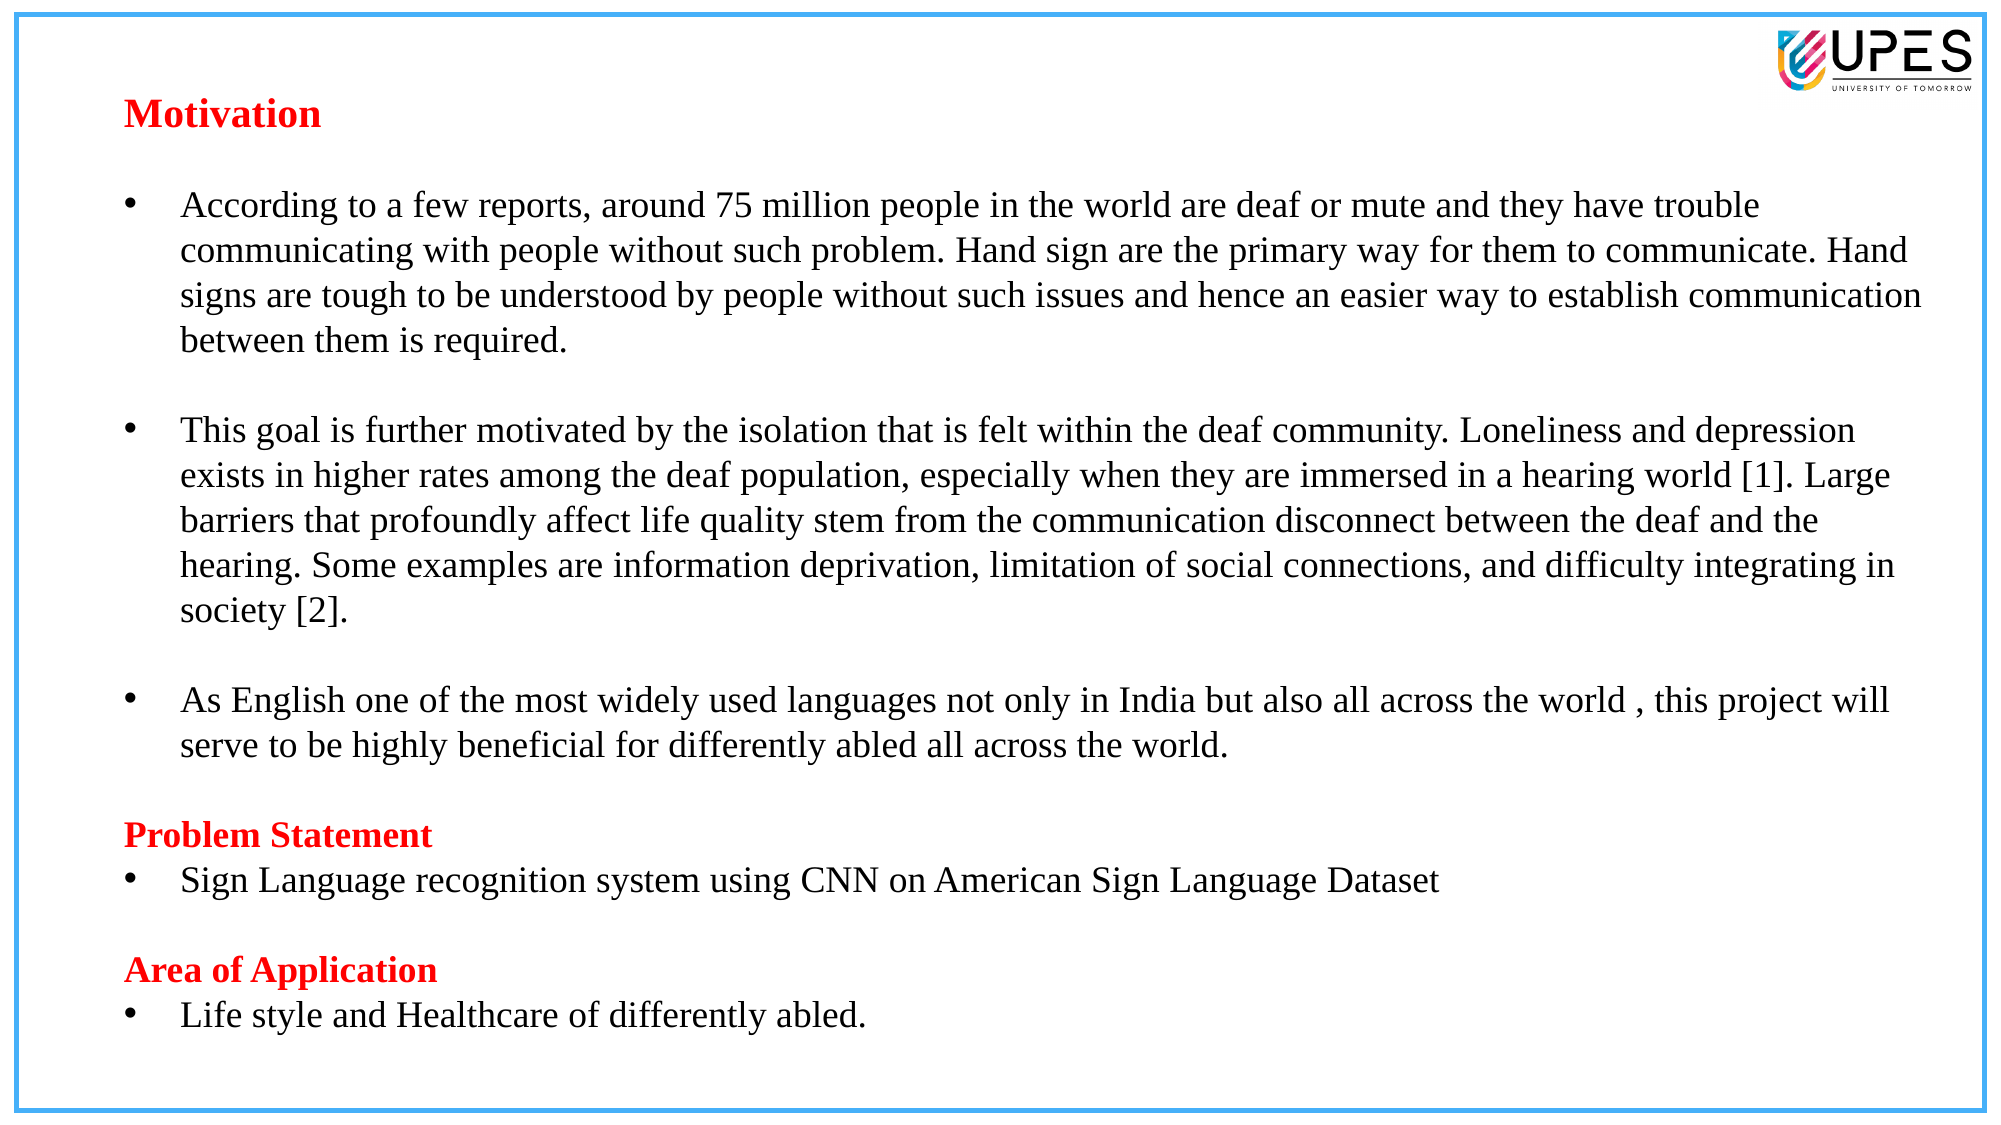

Motivation

According to a few reports, around 75 million people in the world are deaf or mute and they have trouble communicating with people without such problem. Hand sign are the primary way for them to communicate. Hand signs are tough to be understood by people without such issues and hence an easier way to establish communication between them is required.

This goal is further motivated by the isolation that is felt within the deaf community. Loneliness and depression exists in higher rates among the deaf population, especially when they are immersed in a hearing world [1]. Large barriers that profoundly affect life quality stem from the communication disconnect between the deaf and the hearing. Some examples are information deprivation, limitation of social connections, and difficulty integrating in society [2].

As English one of the most widely used languages not only in India but also all across the world , this project will serve to be highly beneficial for differently abled all across the world.

Problem Statement
Sign Language recognition system using CNN on American Sign Language Dataset

Area of Application
Life style and Healthcare of differently abled.